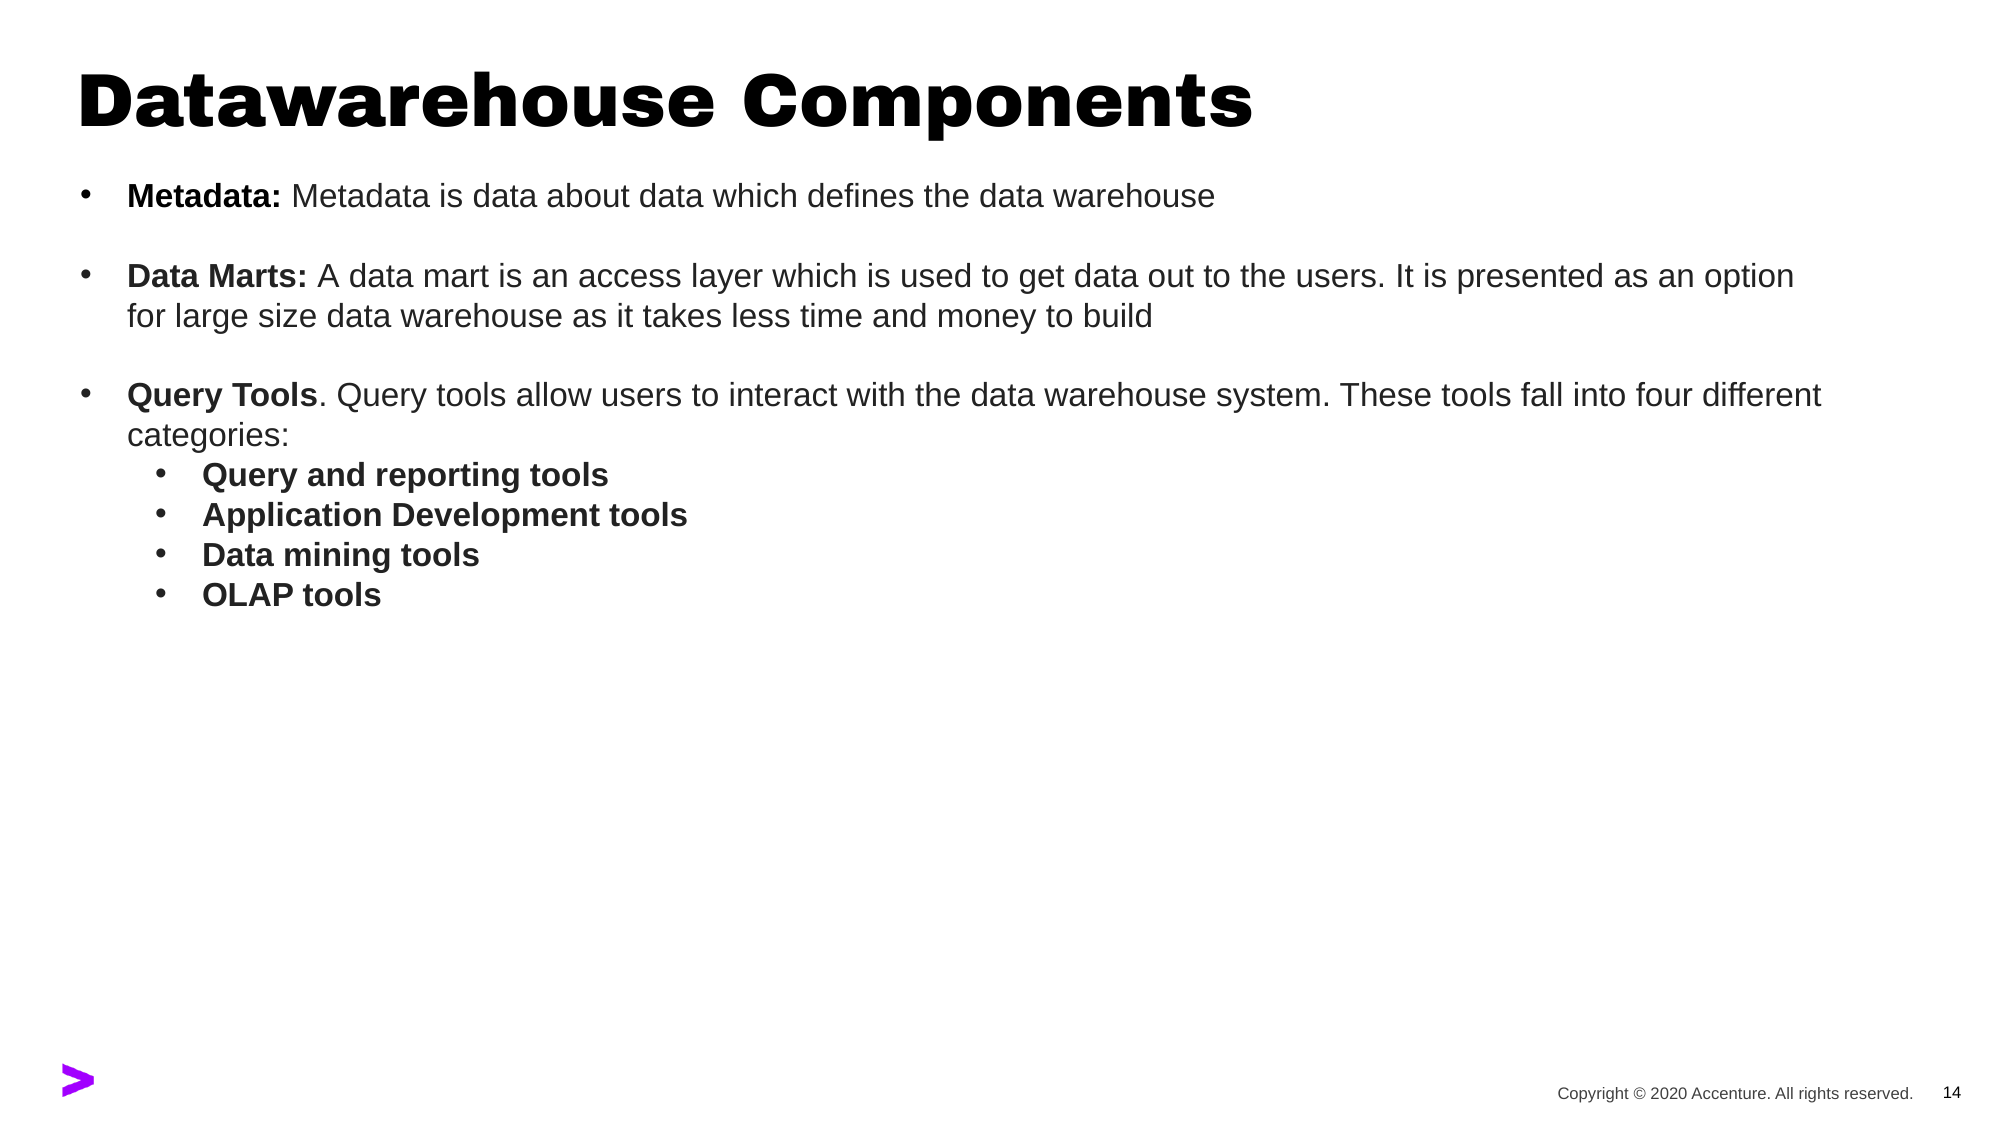

# Datawarehouse Components
Metadata: Metadata is data about data which defines the data warehouse

Data Marts: A data mart is an access layer which is used to get data out to the users. It is presented as an option for large size data warehouse as it takes less time and money to build

Query Tools. Query tools allow users to interact with the data warehouse system. These tools fall into four different categories:
Query and reporting tools
Application Development tools
Data mining tools
OLAP tools

14